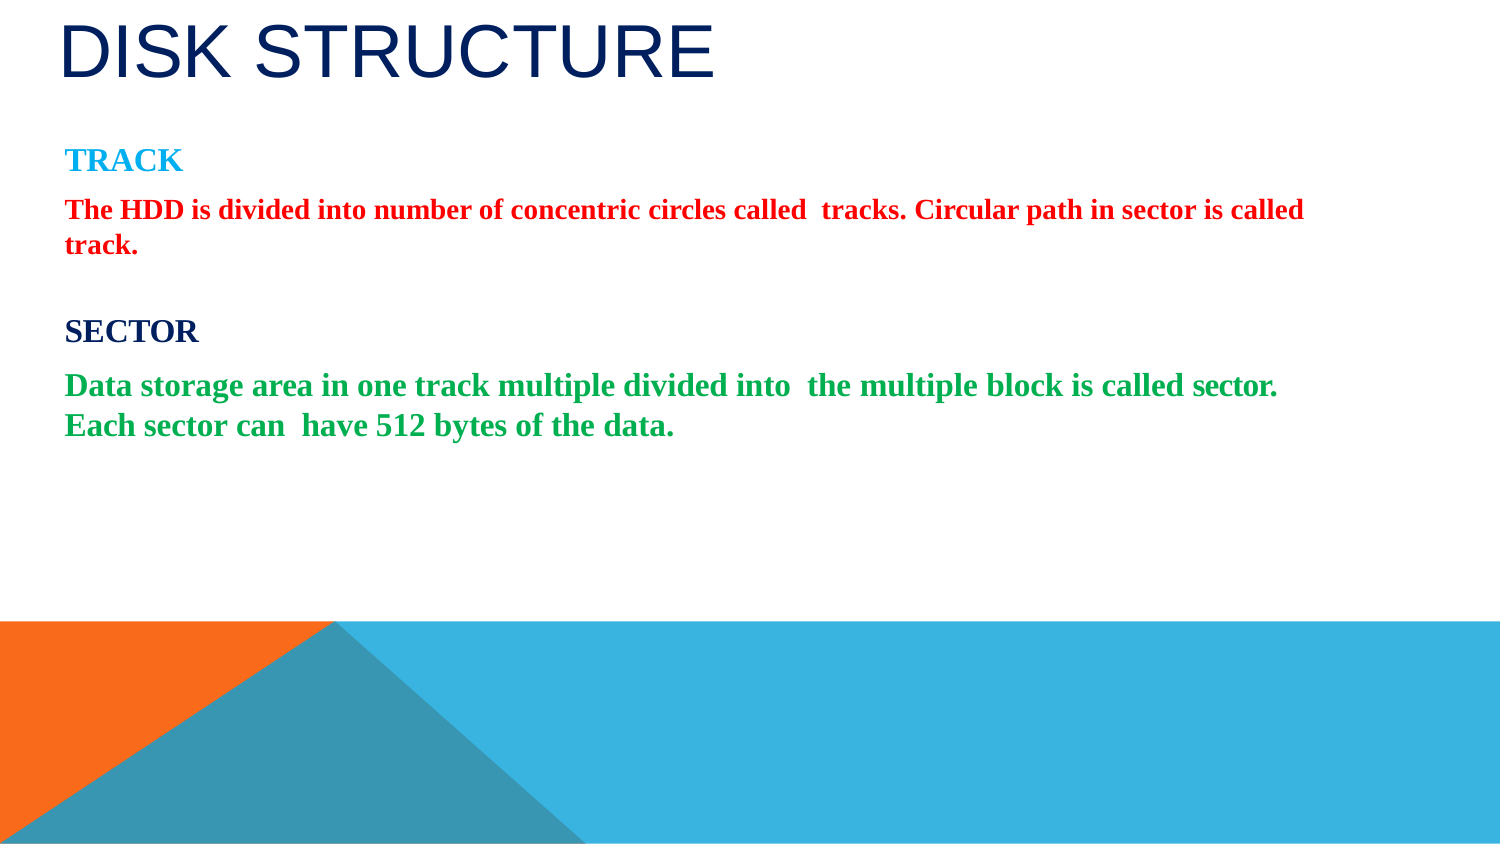

# DISK STRUCTURE
TRACK
The HDD is divided into number of concentric circles called  tracks. Circular path in sector is called track.
SECTOR
Data storage area in one track multiple divided into  the multiple block is called sector. Each sector can  have 512 bytes of the data.